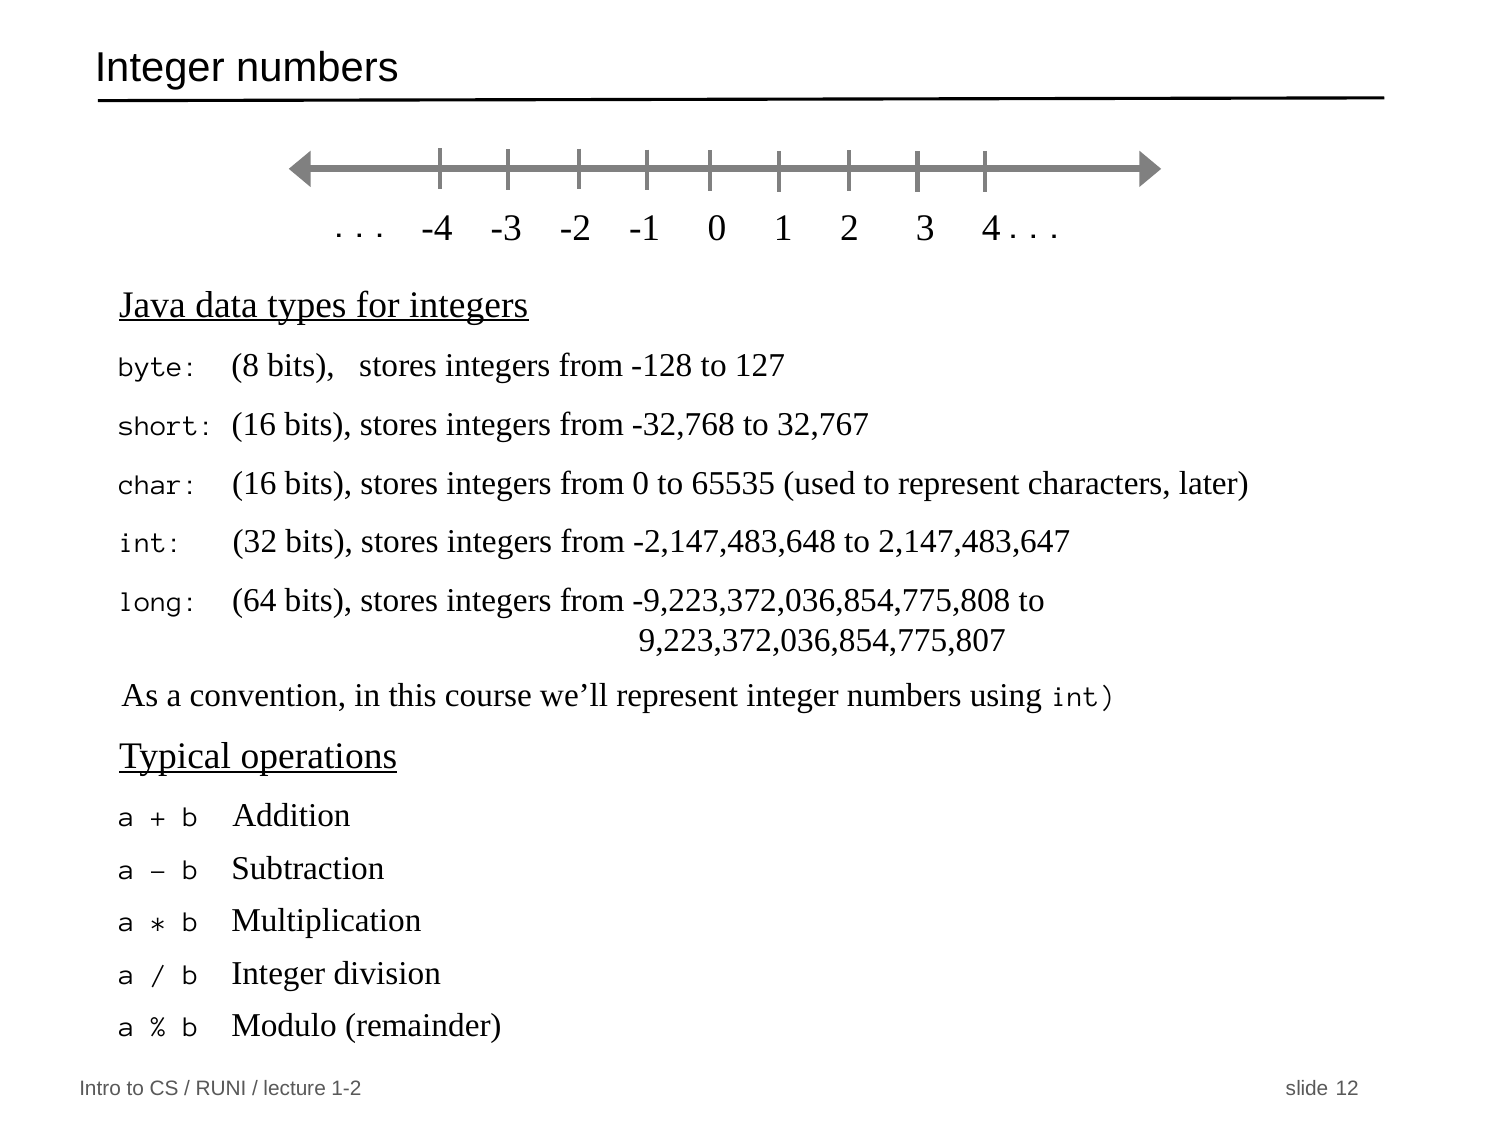

# Integer numbers
...
...
-4    -3    -2    -1     0     1     2      3     4
Java data types for integers
byte:  (8 bits),   stores integers from -128 to 127
short:  (16 bits), stores integers from -32,768 to 32,767
char:    (16 bits), stores integers from 0 to 65535 (used to represent characters, later)
int:      (32 bits), stores integers from -2,147,483,648 to 2,147,483,647
long:    (64 bits), stores integers from -9,223,372,036,854,775,808 to
                                                               9,223,372,036,854,775,807
As a convention, in this course we’ll represent integer numbers using int)
Typical operations
a + b  Addition
a – b  Subtraction
a * b  Multiplication
a / b  Integer division
a % b  Modulo (remainder)